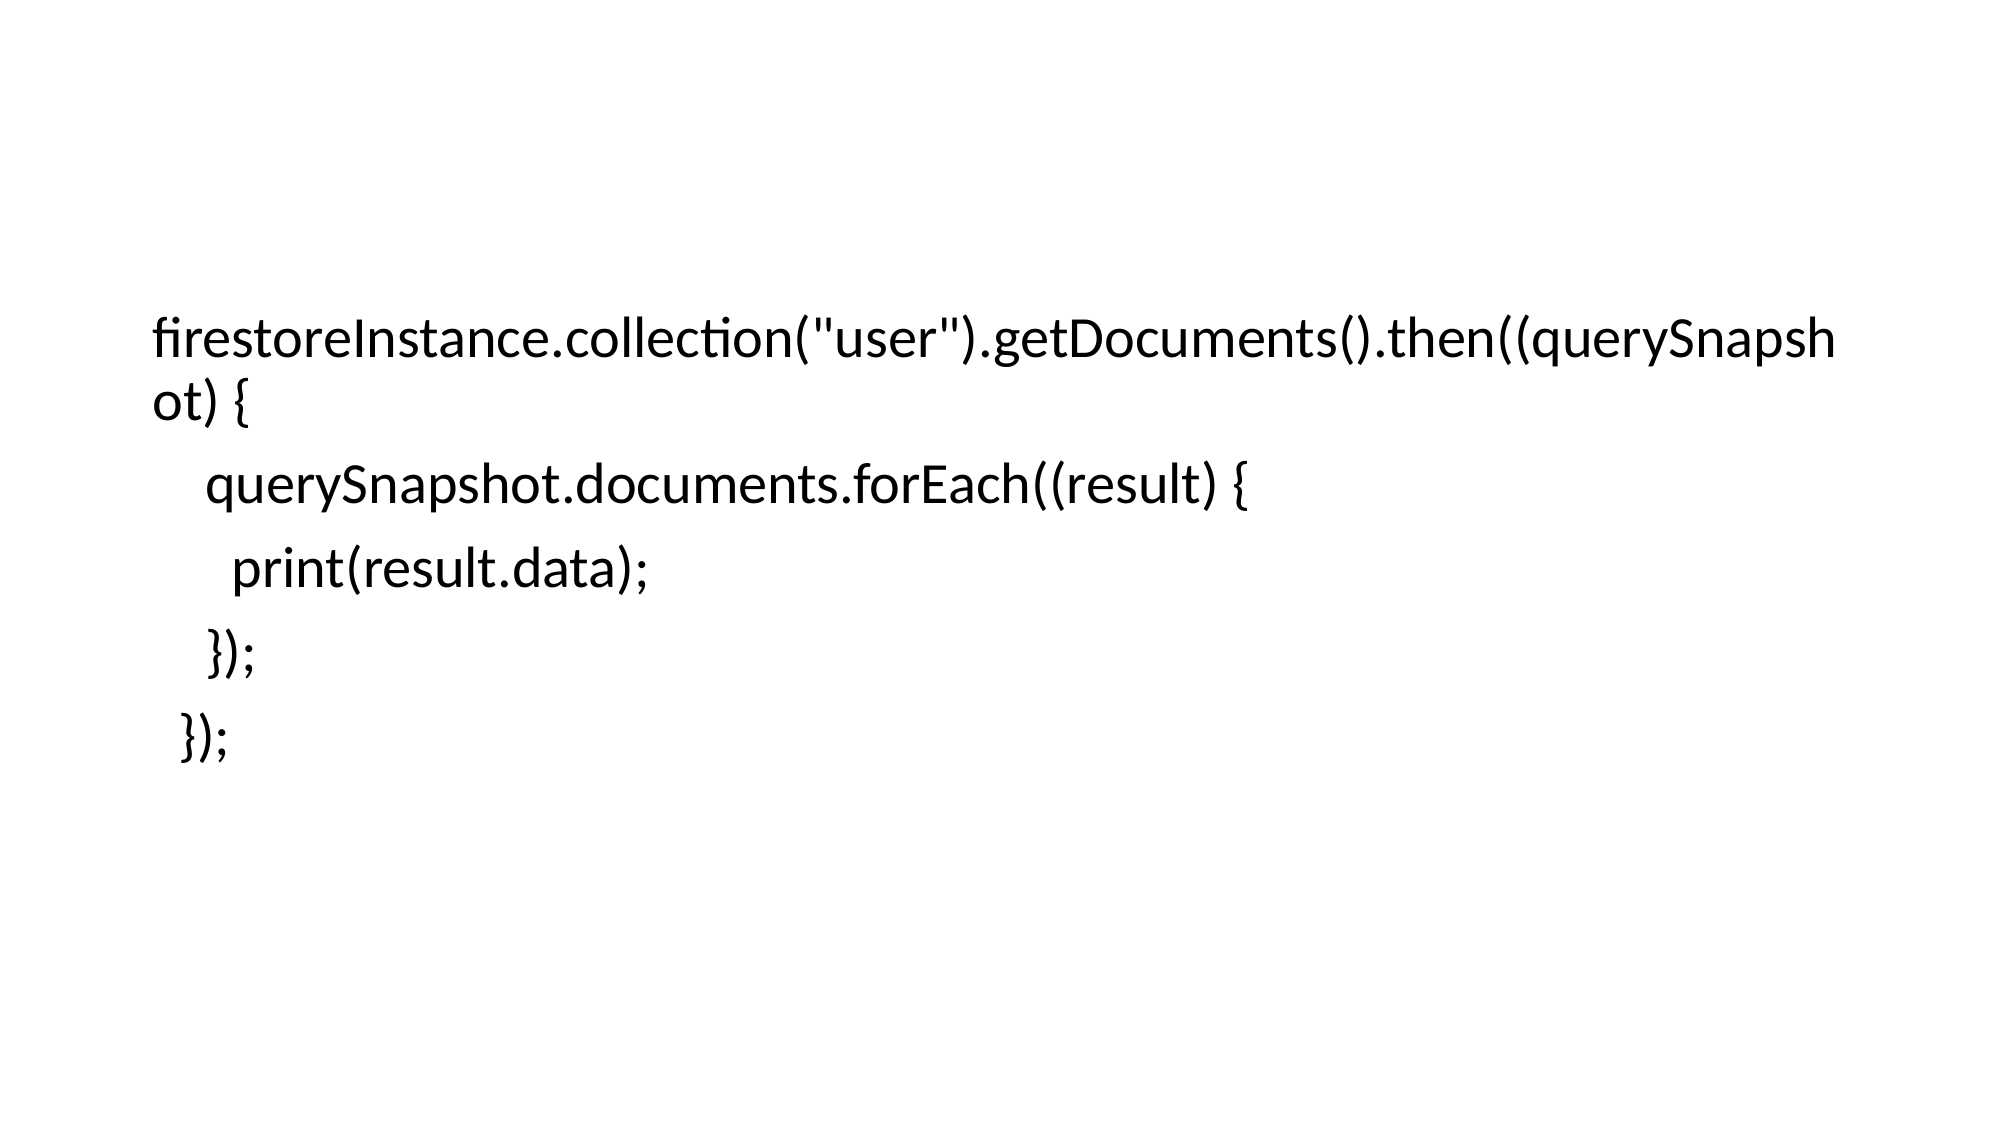

#
firestoreInstance.collection("user").getDocuments().then((querySnapshot) {
    querySnapshot.documents.forEach((result) {
      print(result.data);
    });
  });